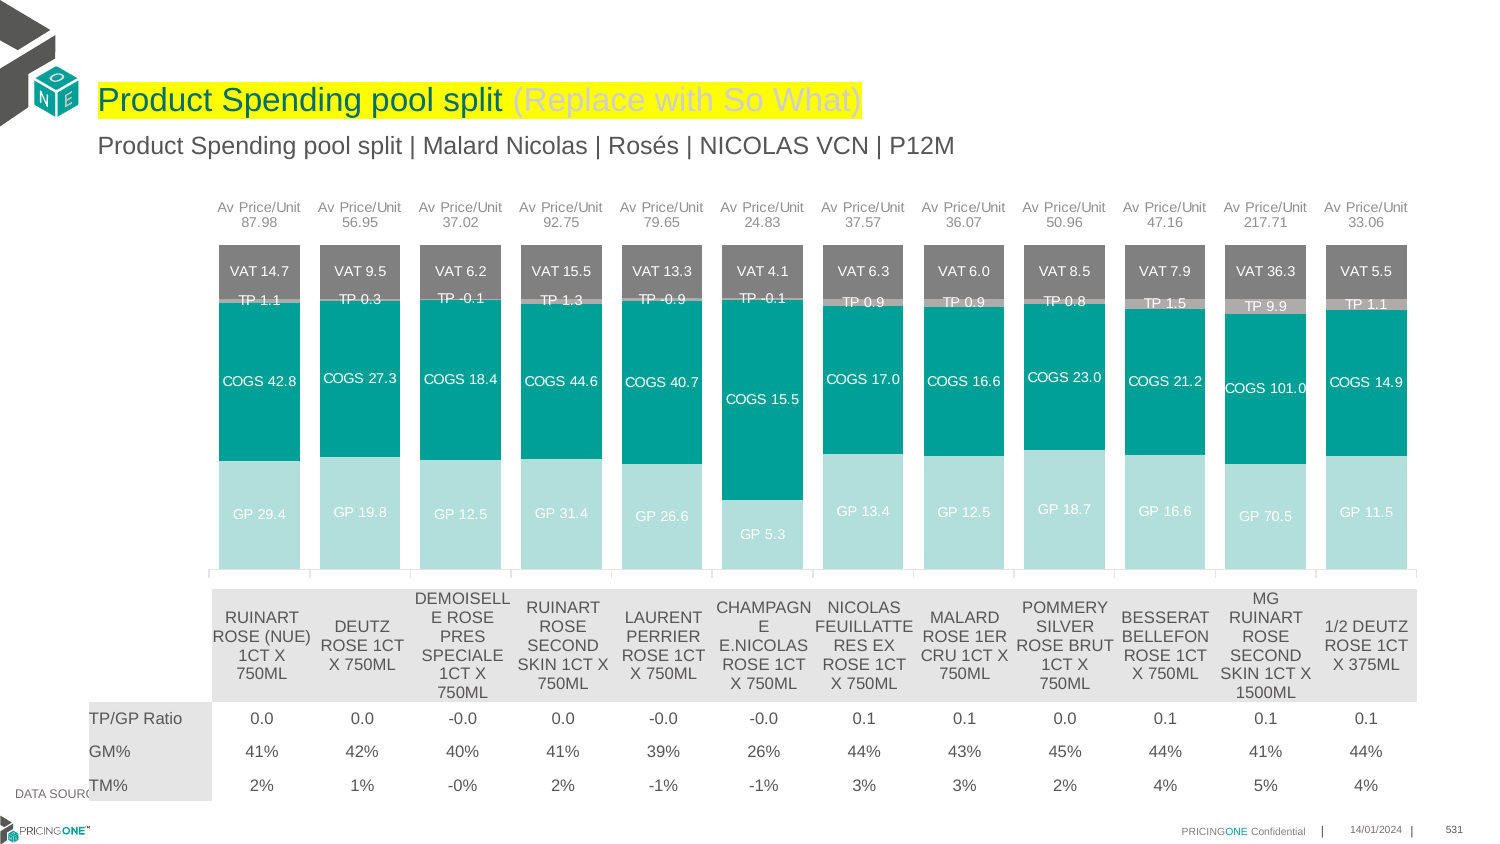

# Product Spending pool split (Replace with So What)
Product Spending pool split | Malard Nicolas | Rosés | NICOLAS VCN | P12M

### Chart

| Category | GP | COGS | TP | VAT |
|---|---|---|---|---|
| Av Price/Unit 87.98 | 29.38717911899313 | 42.784600572082375 | 1.1448679061785043 | 14.663329519450784 |
| Av Price/Unit 56.95 | 19.762937824675326 | 27.349137608225103 | 0.349594841269834 | 9.492334054834052 |
| Av Price/Unit 37.02 | 12.50696776740847 | 18.444073438621682 | -0.09916276621201092 | 6.170375687963624 |
| Av Price/Unit 92.75 | 31.39328728246318 | 44.58158929049533 | 1.3132370370370268 | 15.457608210620261 |
| Av Price/Unit 79.65 | 26.55341407942238 | 40.73602238267148 | -0.9135396710790076 | 13.27517047733654 |
| Av Price/Unit 24.83 | 5.343593413173653 | 15.489706586826347 | -0.14405349301397052 | 4.137849301397204 |
| Av Price/Unit 37.57 | 13.397855555555557 | 17.044431111111113 | 0.862157777777778 | 6.260888888888889 |
| Av Price/Unit 36.07 | 12.547463022813686 | 16.56825199619772 | 0.940527059569078 | 6.0112484157160955 |
| Av Price/Unit 50.96 | 18.668776470588234 | 22.954623529411766 | 0.8404188608776977 | 8.49276377217553 |
| Av Price/Unit 47.16 | 16.610921212121212 | 21.21485411255411 | 1.4743689754689768 | 7.86002886002886 |
| Av Price/Unit 217.71 | 70.54898571428572 | 101.00531428571426 | 9.874271428571433 | 36.285714285714285 |
| Av Price/Unit 33.06 | 11.51132250996016 | 14.910065139442231 | 1.1301327357237803 | 5.510292164674634 |
|  | RUINART ROSE (NUE) 1CT X 750ML | DEUTZ ROSE 1CT X 750ML | DEMOISELLE ROSE PRES SPECIALE 1CT X 750ML | RUINART ROSE SECOND SKIN 1CT X 750ML | LAURENT PERRIER ROSE 1CT X 750ML | CHAMPAGNE E.NICOLAS ROSE 1CT X 750ML | NICOLAS FEUILLATTE RES EX ROSE 1CT X 750ML | MALARD ROSE 1ER CRU 1CT X 750ML | POMMERY SILVER ROSE BRUT 1CT X 750ML | BESSERAT BELLEFON ROSE 1CT X 750ML | MG RUINART ROSE SECOND SKIN 1CT X 1500ML | 1/2 DEUTZ ROSE 1CT X 375ML |
| --- | --- | --- | --- | --- | --- | --- | --- | --- | --- | --- | --- | --- |
| TP/GP Ratio | 0.0 | 0.0 | -0.0 | 0.0 | -0.0 | -0.0 | 0.1 | 0.1 | 0.0 | 0.1 | 0.1 | 0.1 |
| GM% | 41% | 42% | 40% | 41% | 39% | 26% | 44% | 43% | 45% | 44% | 41% | 44% |
| TM% | 2% | 1% | -0% | 2% | -1% | -1% | 3% | 3% | 2% | 4% | 5% | 4% |
DATA SOURCE: Client P&L

14/01/2024
531